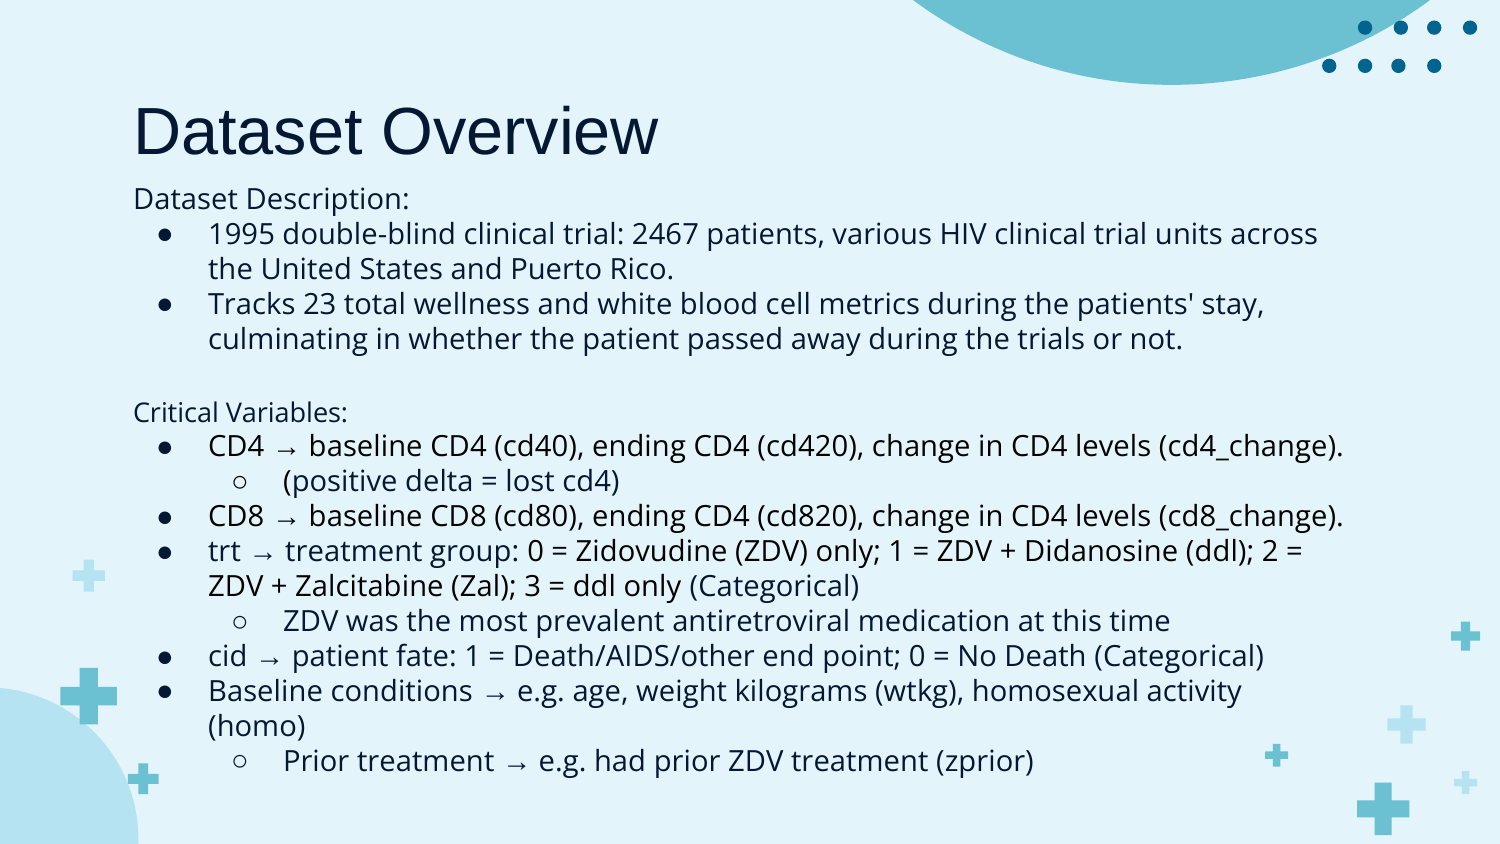

# Dataset Overview
Dataset Description:
1995 double-blind clinical trial: 2467 patients, various HIV clinical trial units across the United States and Puerto Rico.
Tracks 23 total wellness and white blood cell metrics during the patients' stay, culminating in whether the patient passed away during the trials or not.

Critical Variables:
CD4 → baseline CD4 (cd40), ending CD4 (cd420), change in CD4 levels (cd4_change).
(positive delta = lost cd4)
CD8 → baseline CD8 (cd80), ending CD4 (cd820), change in CD4 levels (cd8_change).
trt → treatment group: 0 = Zidovudine (ZDV) only; 1 = ZDV + Didanosine (ddl); 2 = ZDV + Zalcitabine (Zal); 3 = ddl only (Categorical)
ZDV was the most prevalent antiretroviral medication at this time
cid → patient fate: 1 = Death/AIDS/other end point; 0 = No Death (Categorical)
Baseline conditions → e.g. age, weight kilograms (wtkg), homosexual activity (homo)
Prior treatment → e.g. had prior ZDV treatment (zprior)